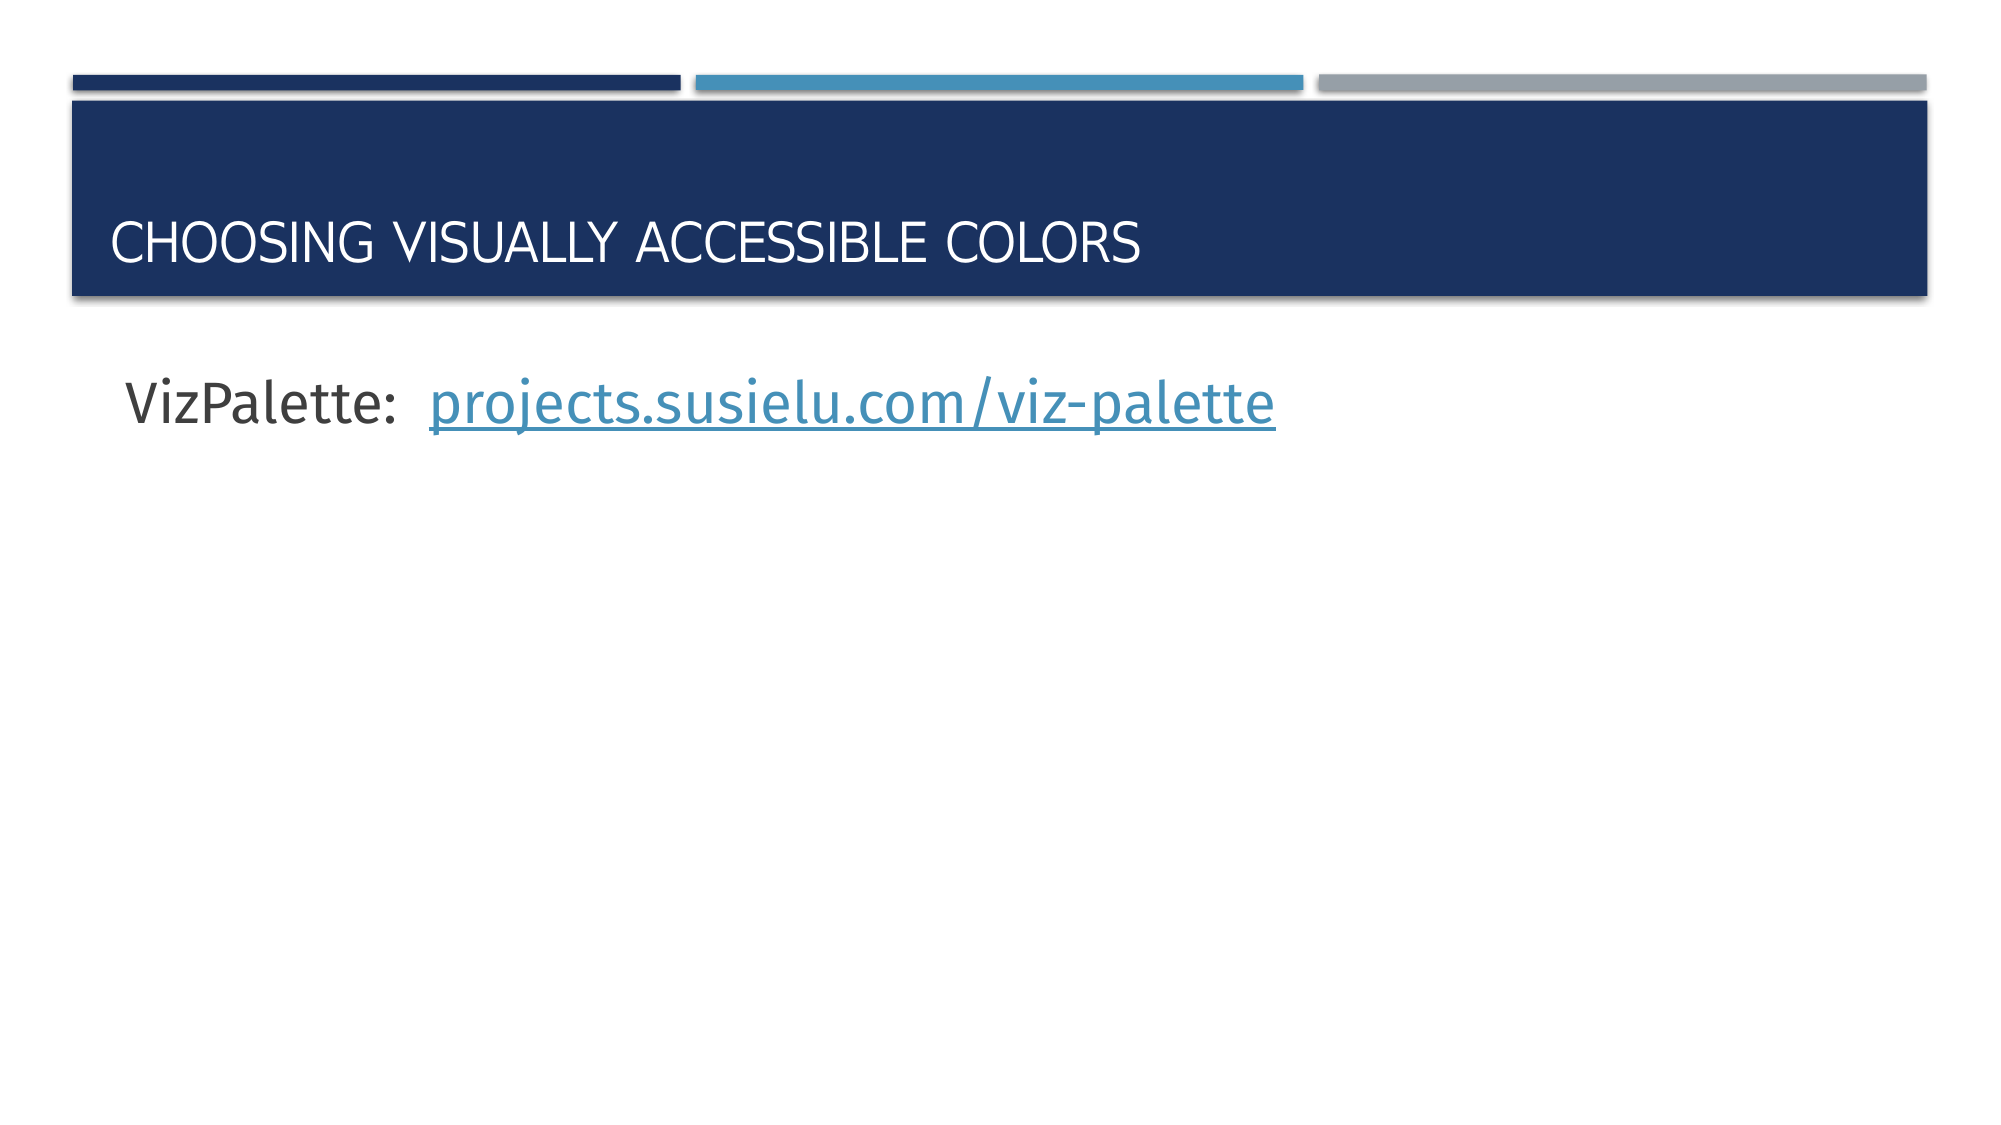

# Choosing visually accessible colors
VizPalette:  projects.susielu.com/viz-palette